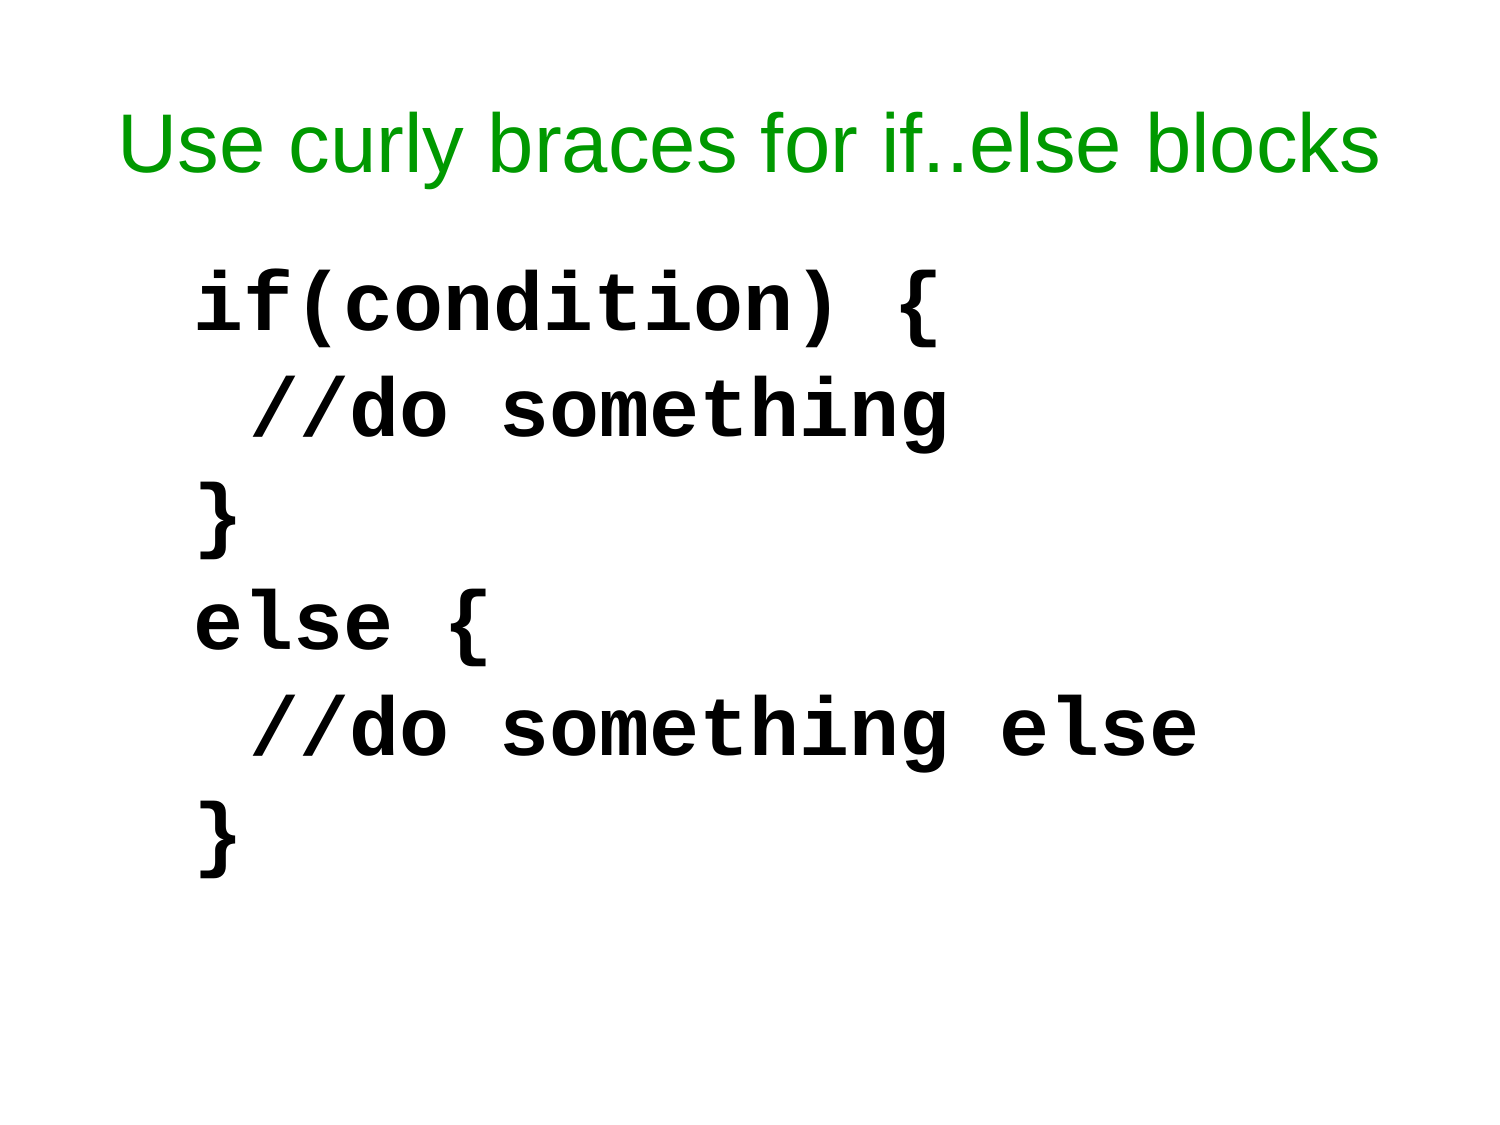

# Use curly braces for if..else blocks
if(condition) {
	//do something
}
else {
	//do something else
}